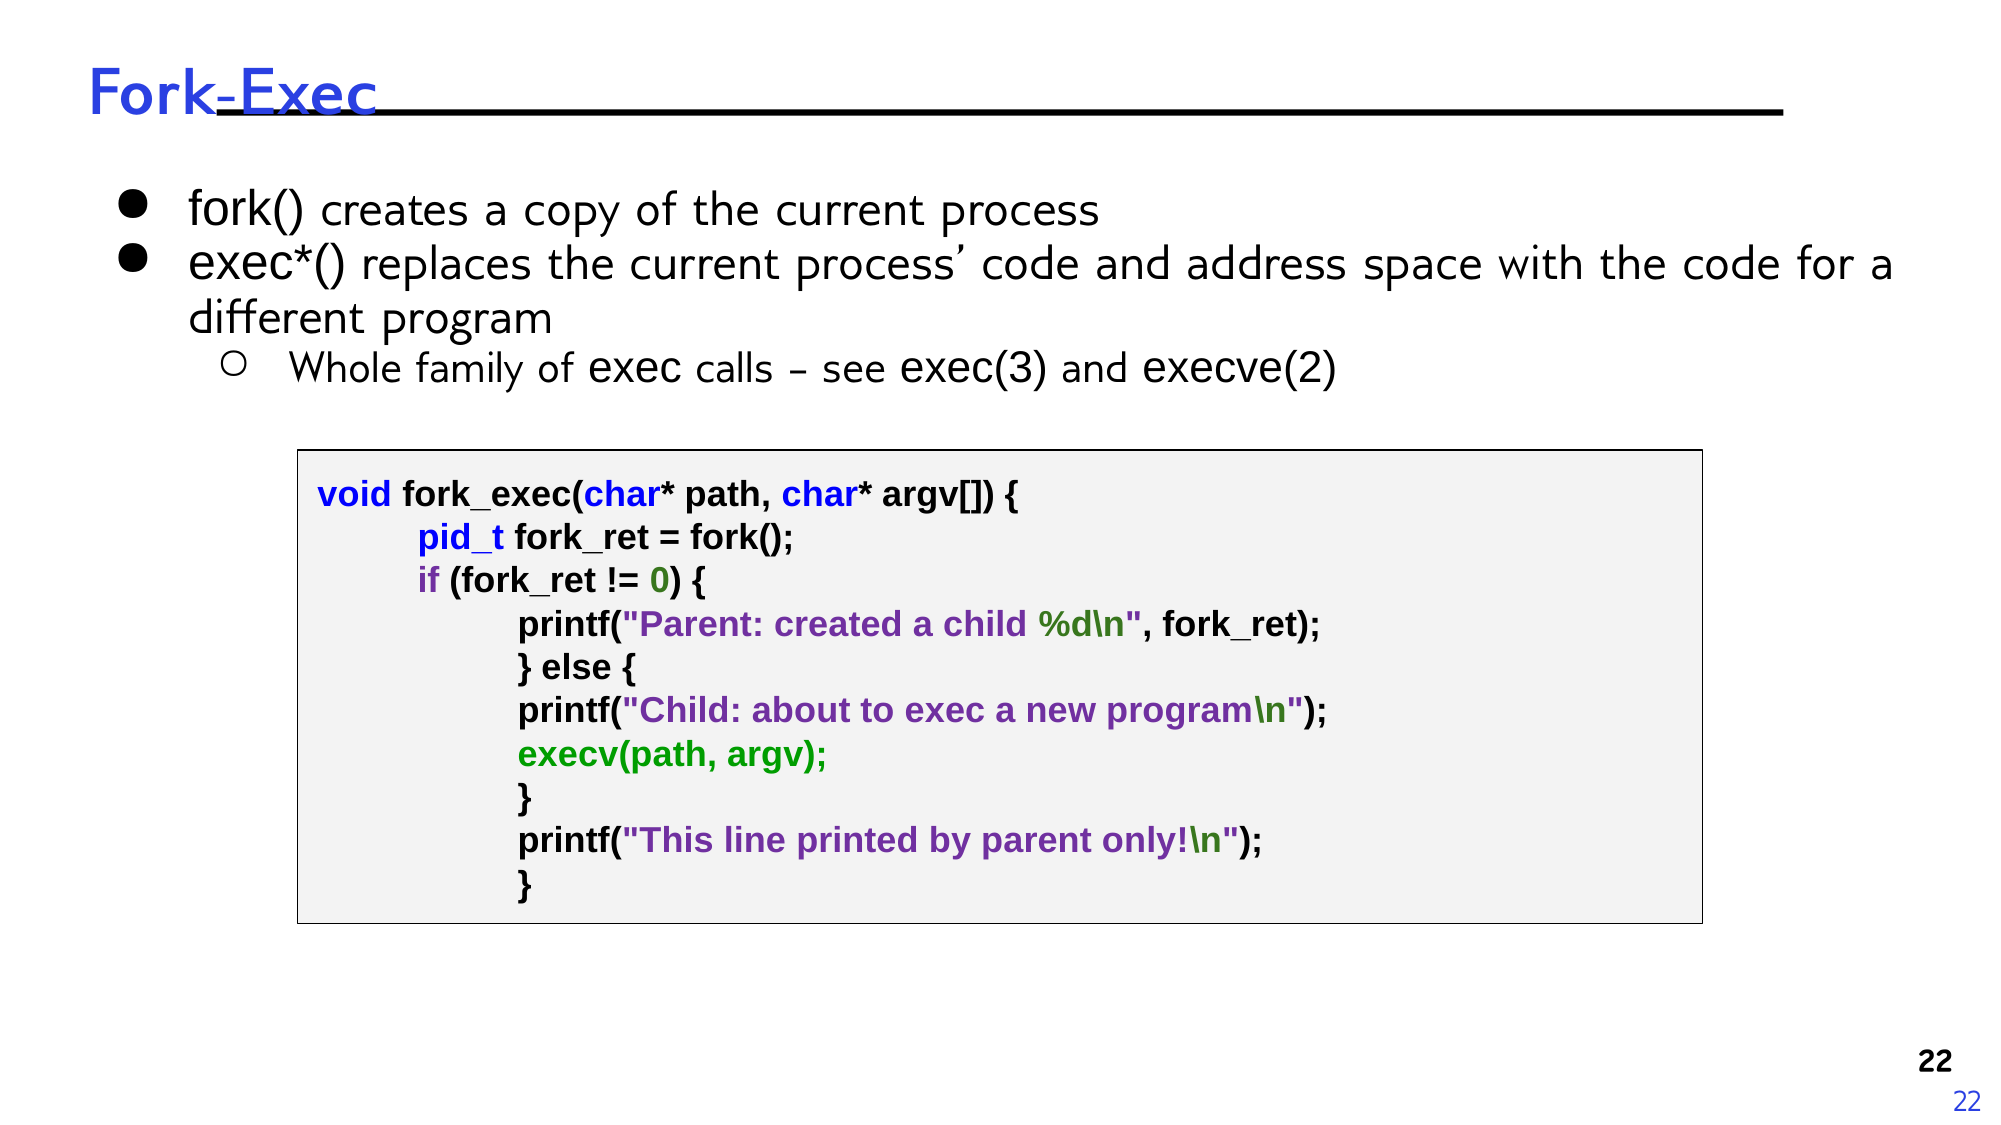

# Fork-Exec
fork() creates a copy of the current process
exec*() replaces the current process’ code and address space with the code for a different program
Whole family of exec calls – see exec(3) and execve(2)
void fork_exec(char* path, char* argv[]) {
pid_t fork_ret = fork();
if (fork_ret != 0) {
printf("Parent: created a child %d\n", fork_ret);
} else {
printf("Child: about to exec a new program\n");
execv(path, argv);
}
printf("This line printed by parent only!\n");
}
22